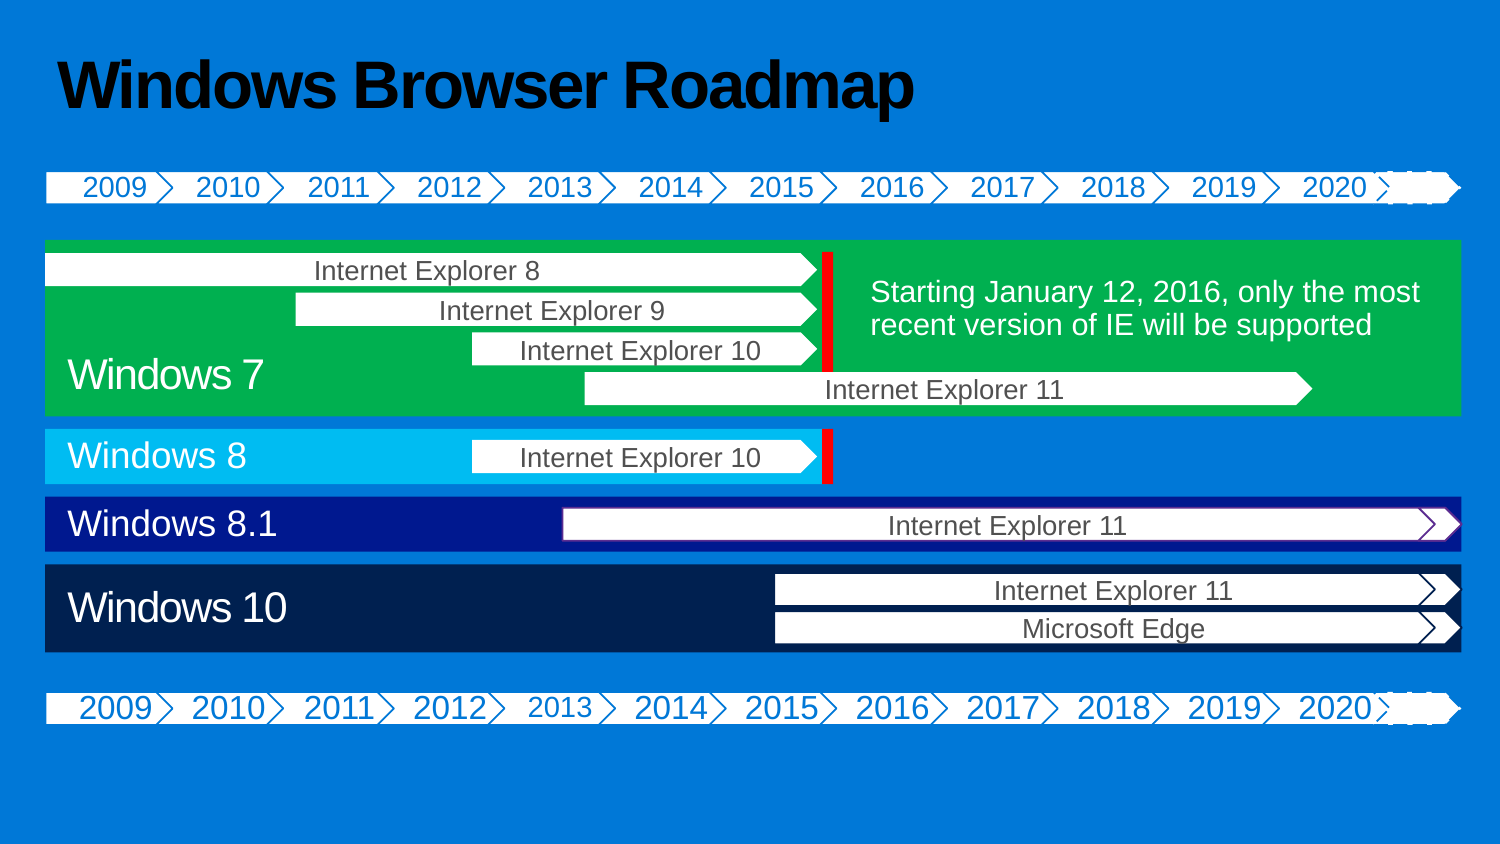

# Windows Browser Roadmap
2009
2010
2011
2012
2013
2014
2015
2016
2017
2018
2019
2020

Windows 7

Internet Explorer 8
Internet Explorer 9
Internet Explorer 10
Internet Explorer 11
Starting January 12, 2016, only the most recent version of IE will be supported
Windows 8

Internet Explorer 10
Windows 8.1
Internet Explorer 11

Windows 10
Internet Explorer 11

Microsoft Edge

2009
2010
2011
2012
2013
2014
2015
2016
2017
2018
2019
2020